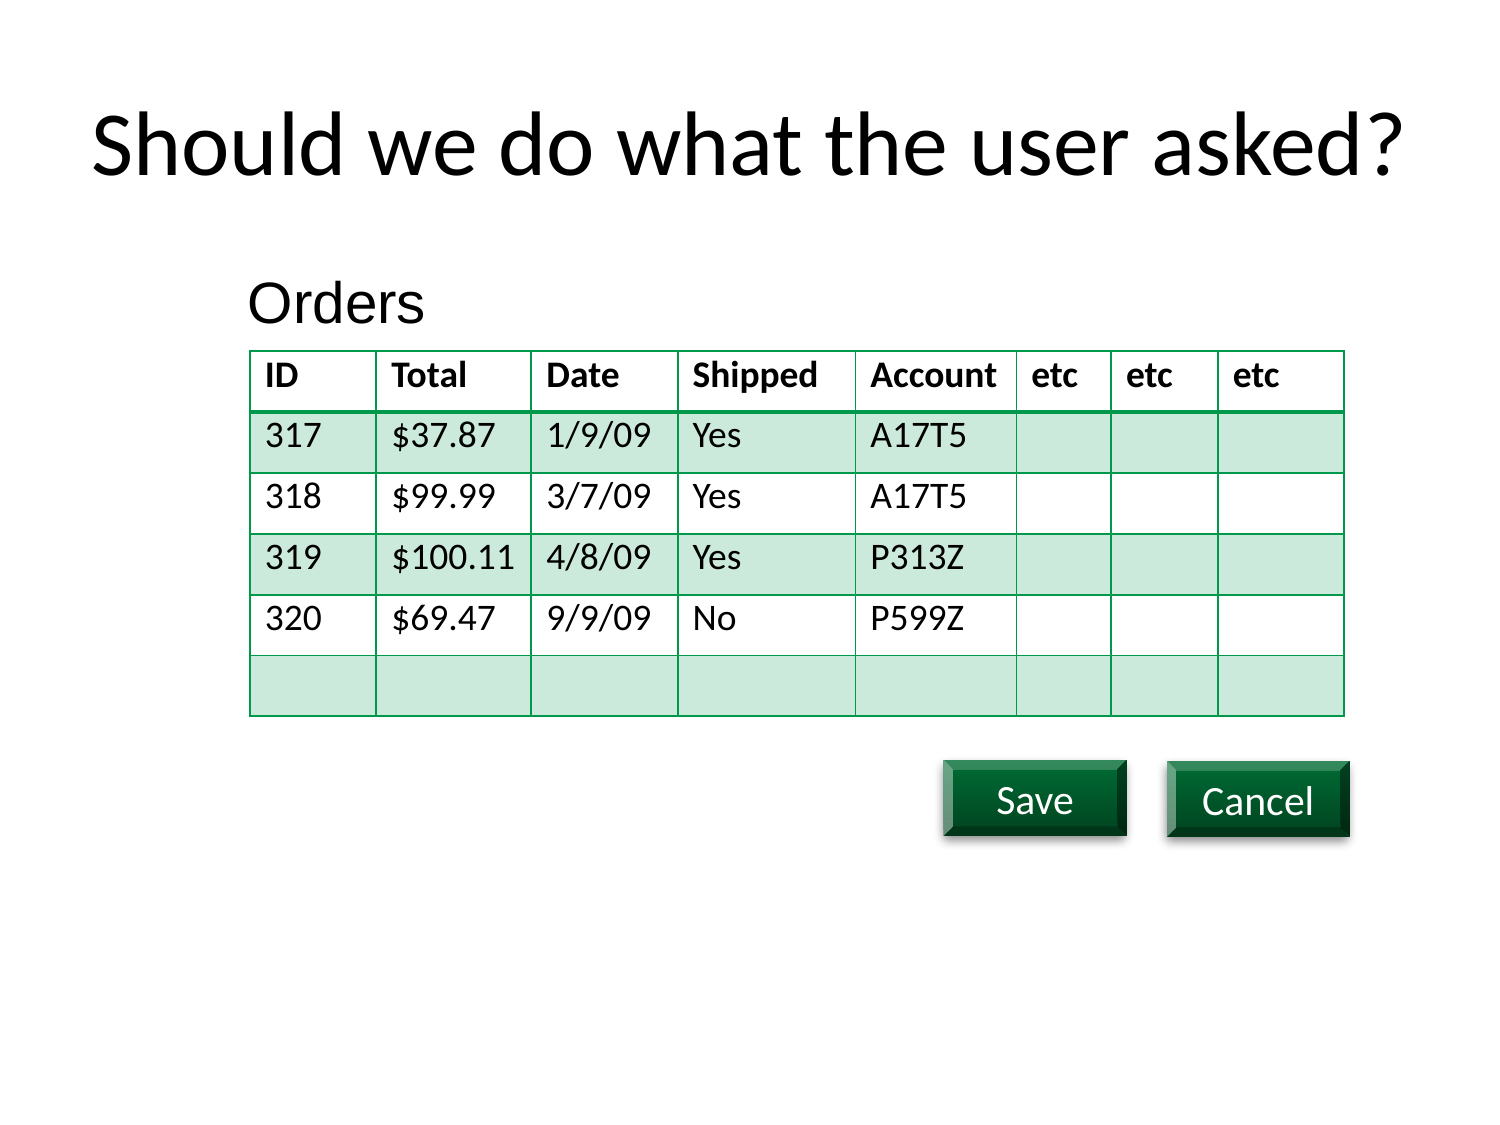

# Should we do what the user asked?
Orders
| ID | Total | Date | Shipped | Account | etc | etc | etc |
| --- | --- | --- | --- | --- | --- | --- | --- |
| 317 | $37.87 | 1/9/09 | Yes | A17T5 |  |  |  |
| 318 | $99.99 | 3/7/09 | Yes | A17T5 |  |  |  |
| 319 | $100.11 | 4/8/09 | Yes | P313Z |  |  |  |
| 320 | $69.47 | 9/9/09 | No | P599Z |  |  |  |
|  |  |  |  |  |  |  |  |
Save
Cancel